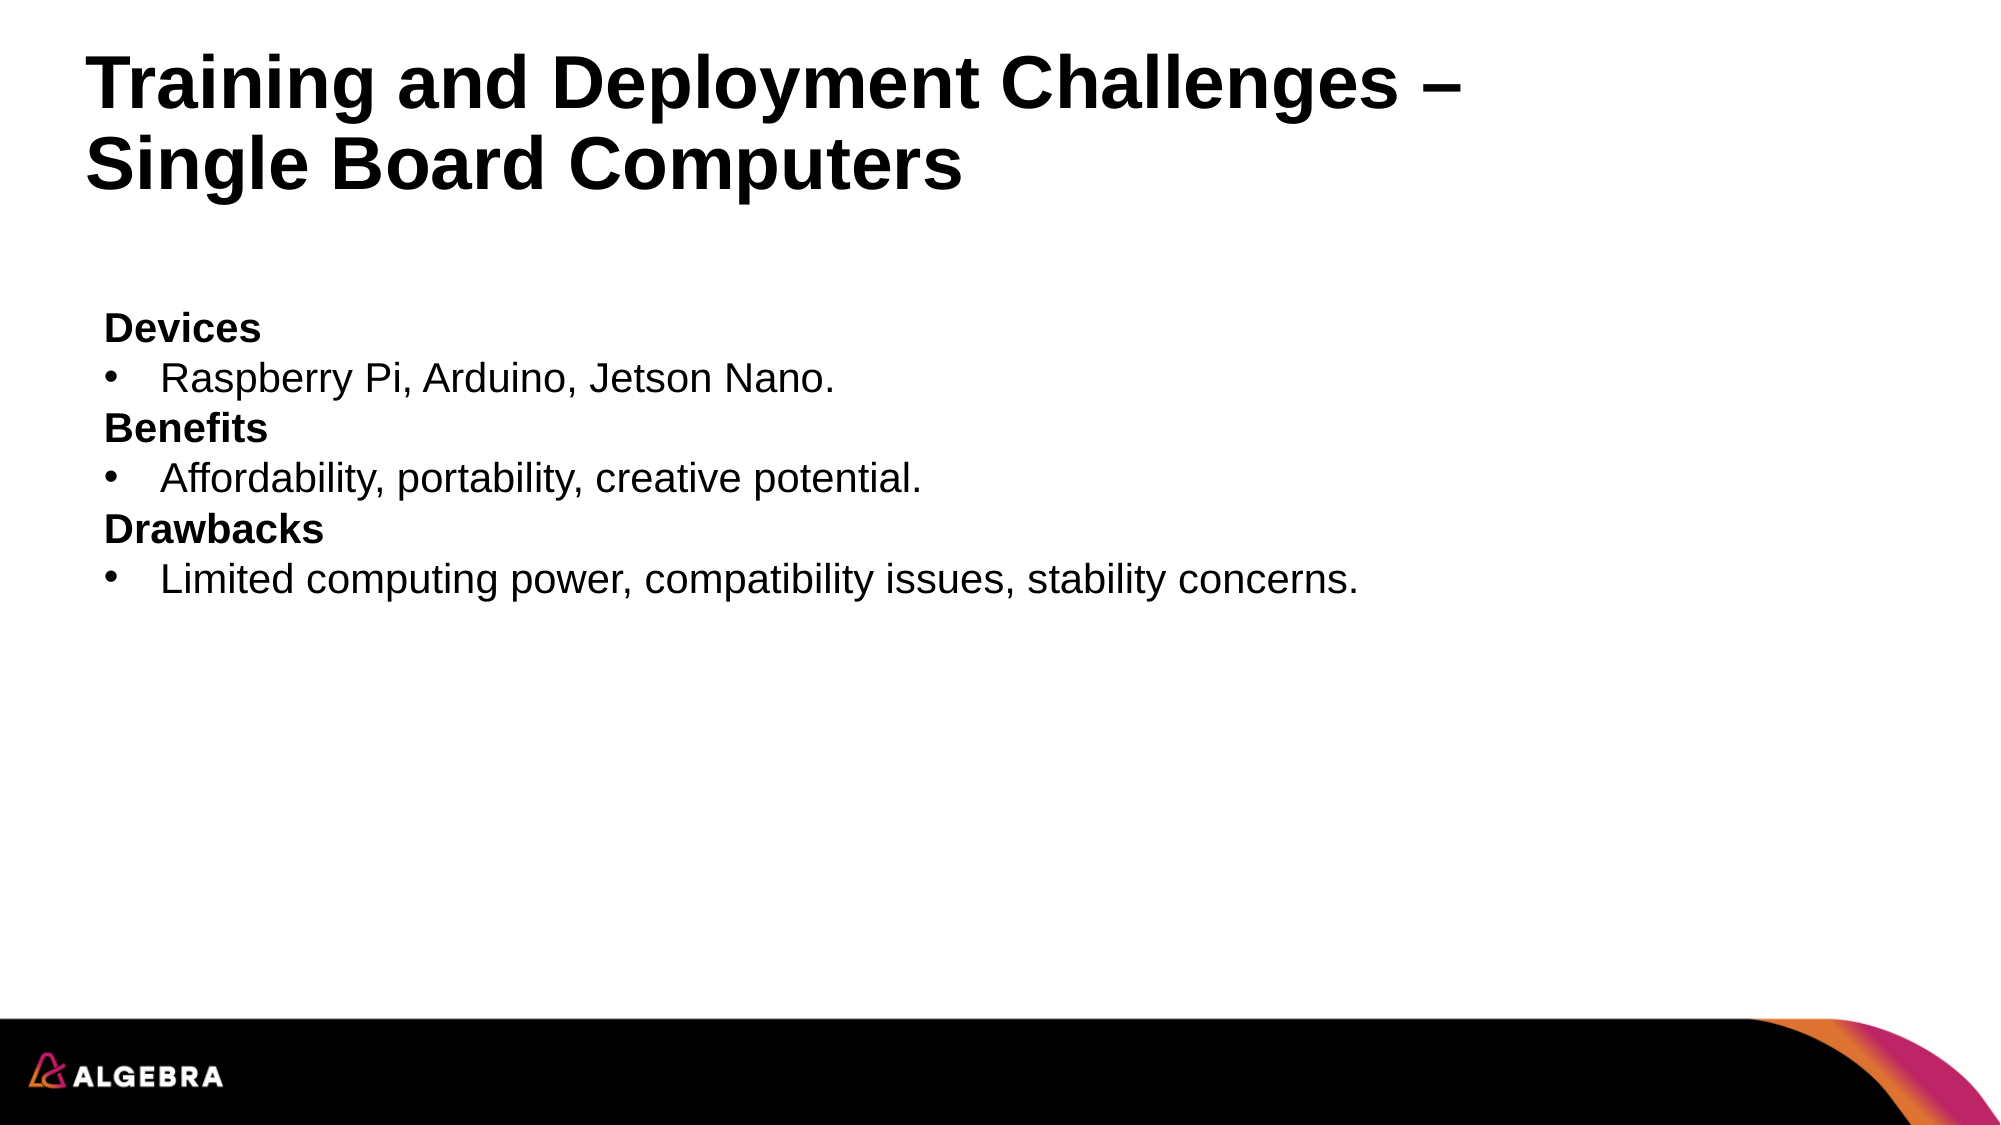

# Training and Deployment Challenges – Single Board Computers

Devices
Raspberry Pi, Arduino, Jetson Nano.
Benefits
Affordability, portability, creative potential.
Drawbacks
Limited computing power, compatibility issues, stability concerns.